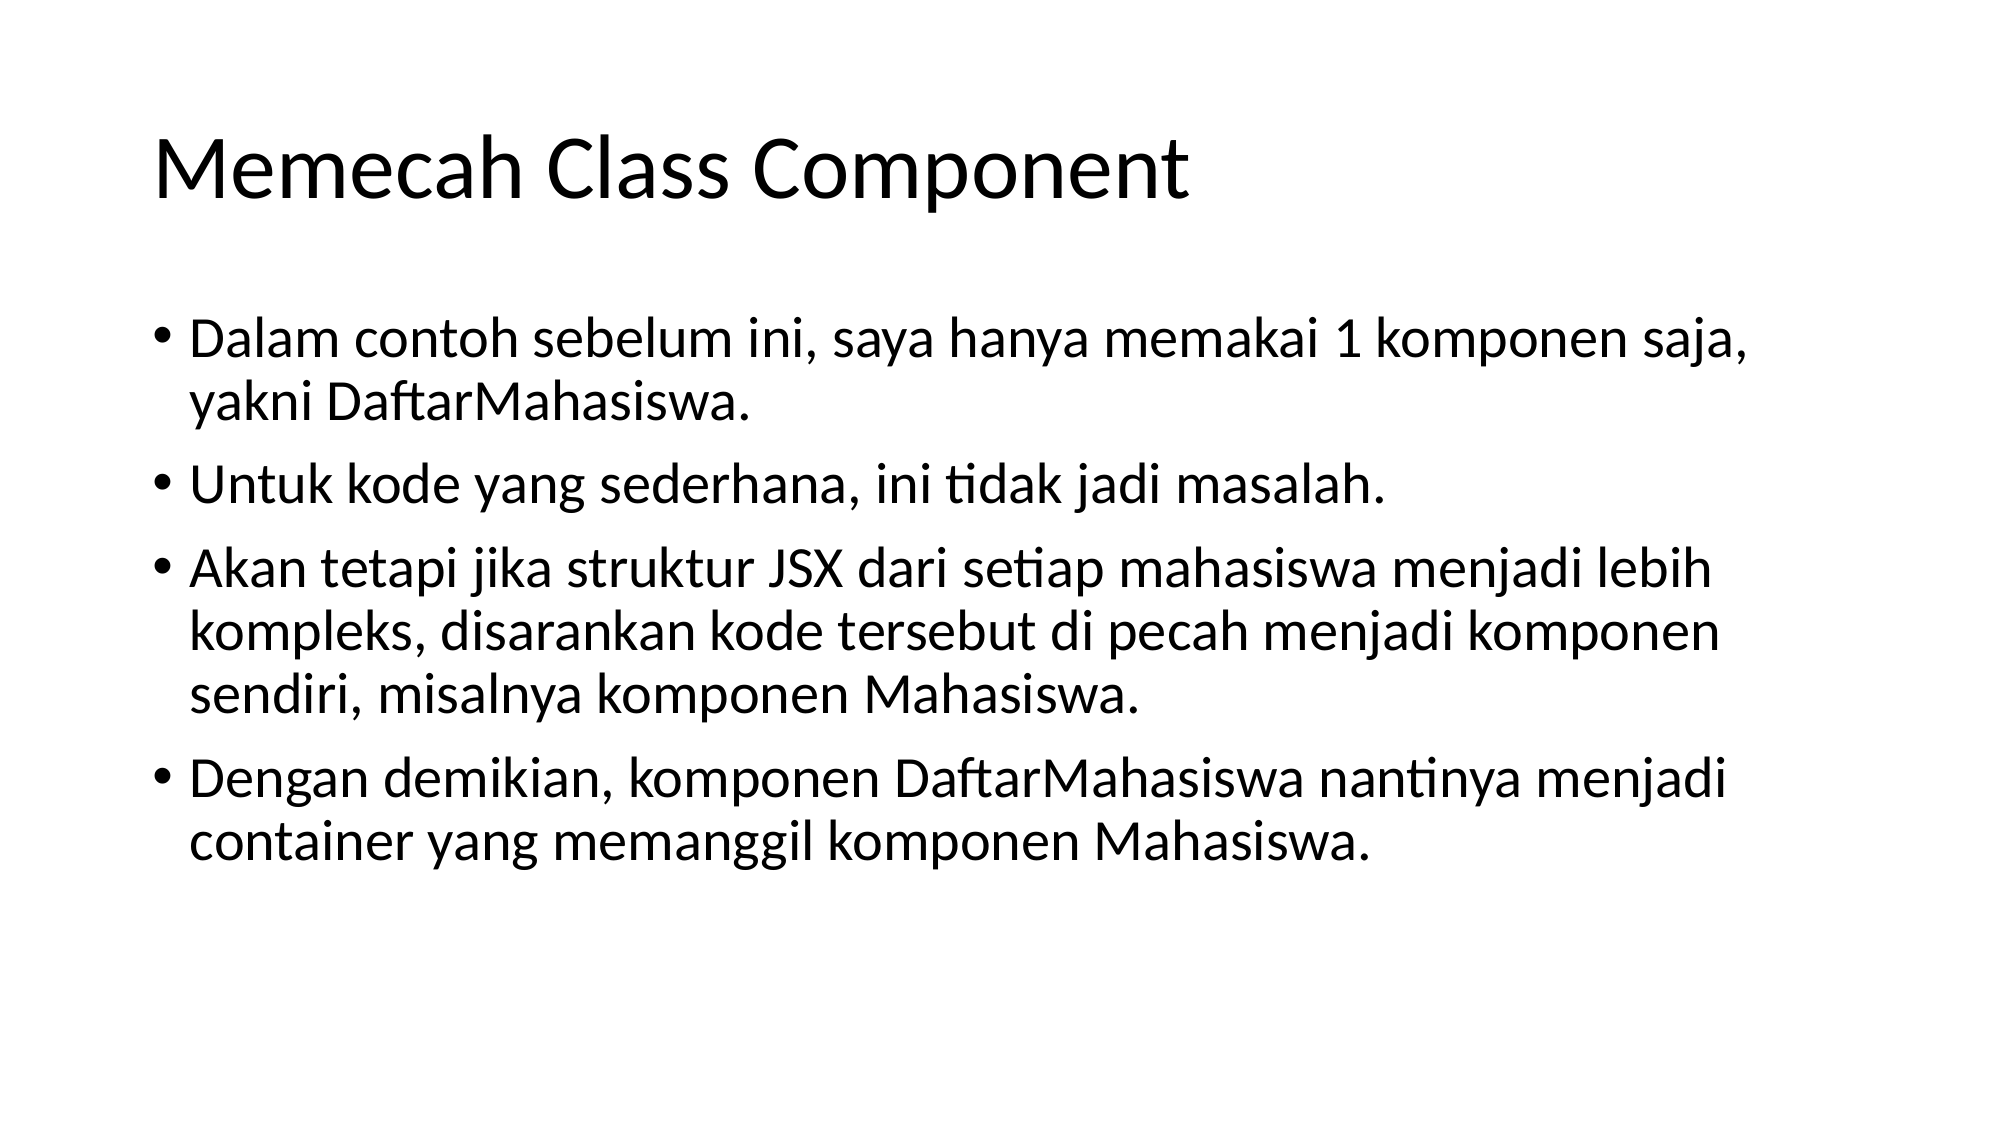

# Memecah Class Component
Dalam contoh sebelum ini, saya hanya memakai 1 komponen saja, yakni DaftarMahasiswa.
Untuk kode yang sederhana, ini tidak jadi masalah.
Akan tetapi jika struktur JSX dari setiap mahasiswa menjadi lebih kompleks, disarankan kode tersebut di pecah menjadi komponen sendiri, misalnya komponen Mahasiswa.
Dengan demikian, komponen DaftarMahasiswa nantinya menjadi container yang memanggil komponen Mahasiswa.